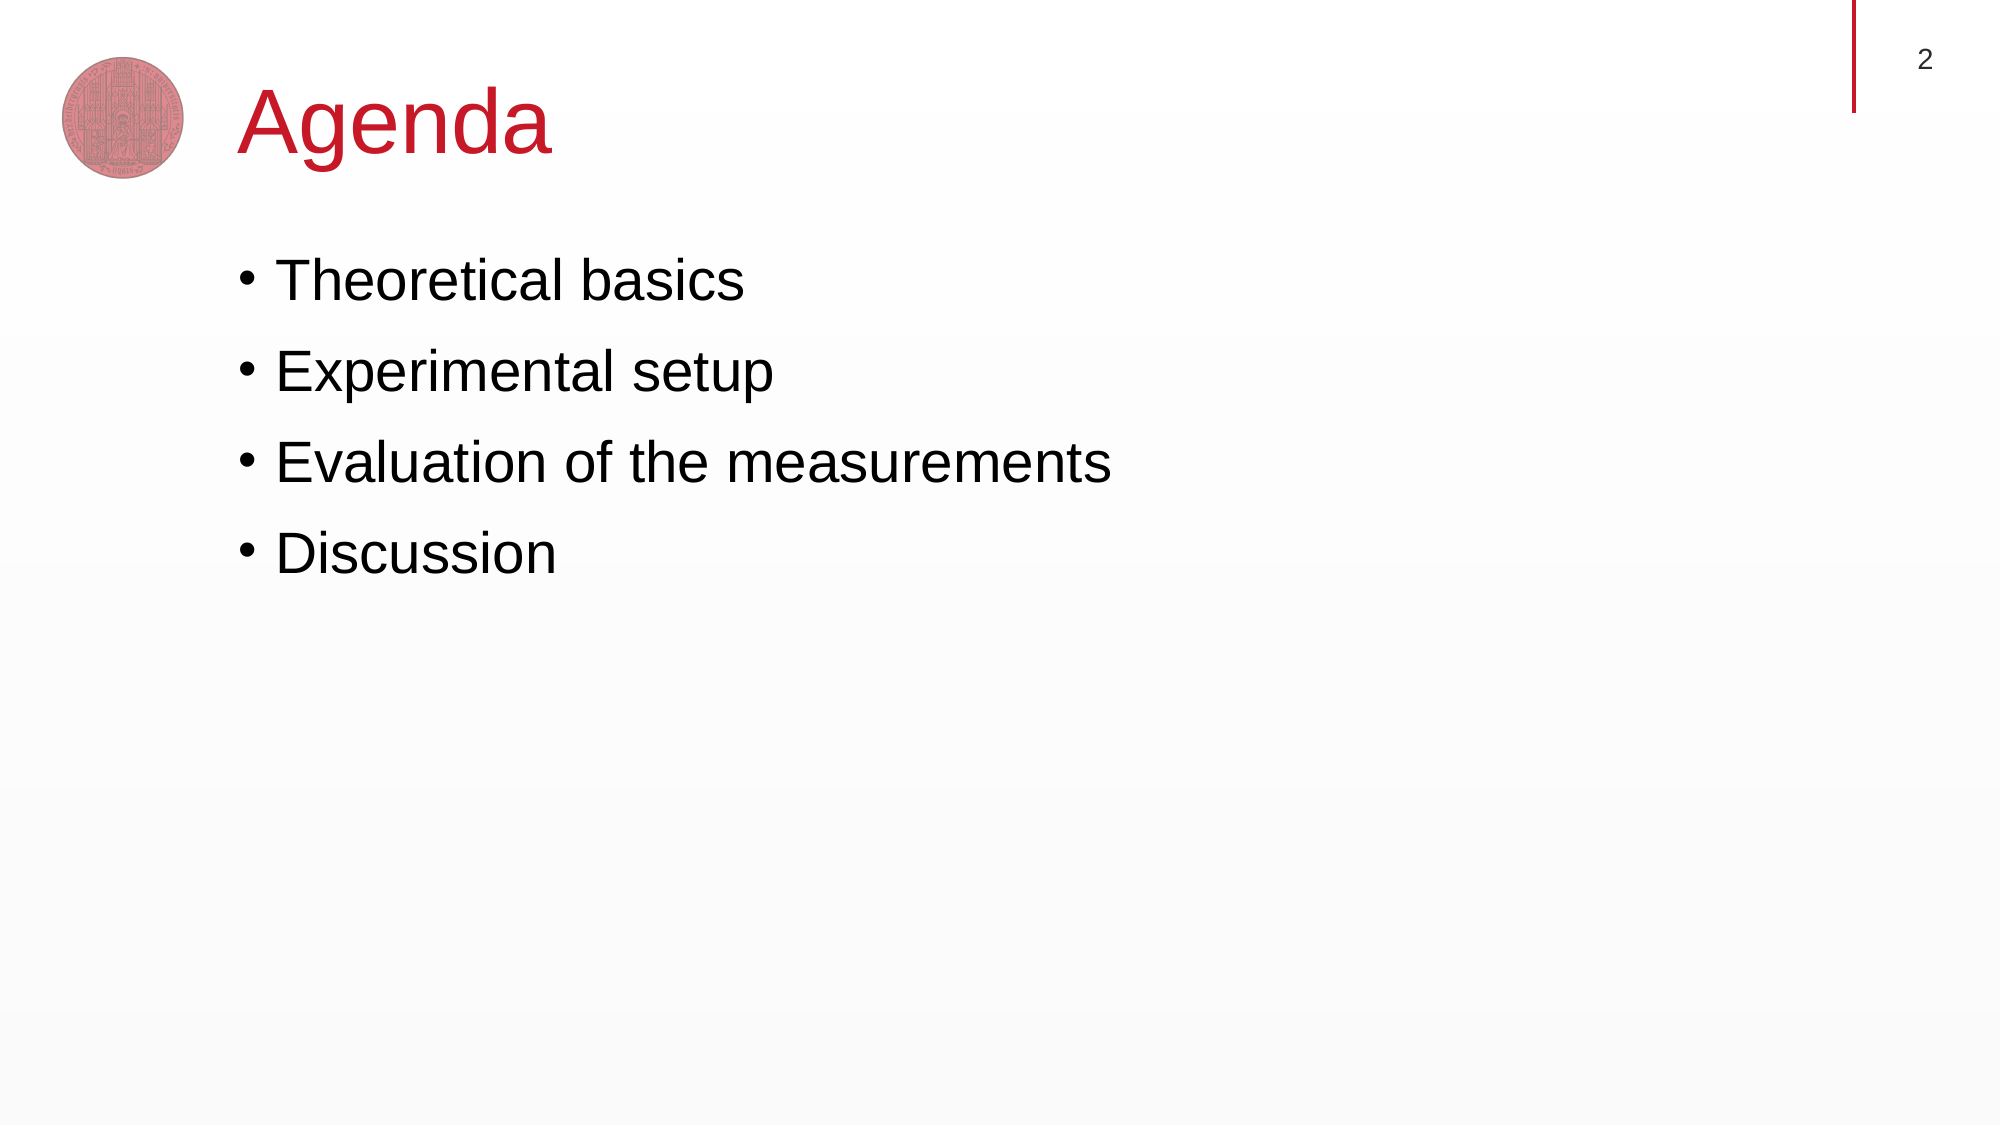

# Agenda
Theoretical basics
Experimental setup
Evaluation of the measurements
Discussion